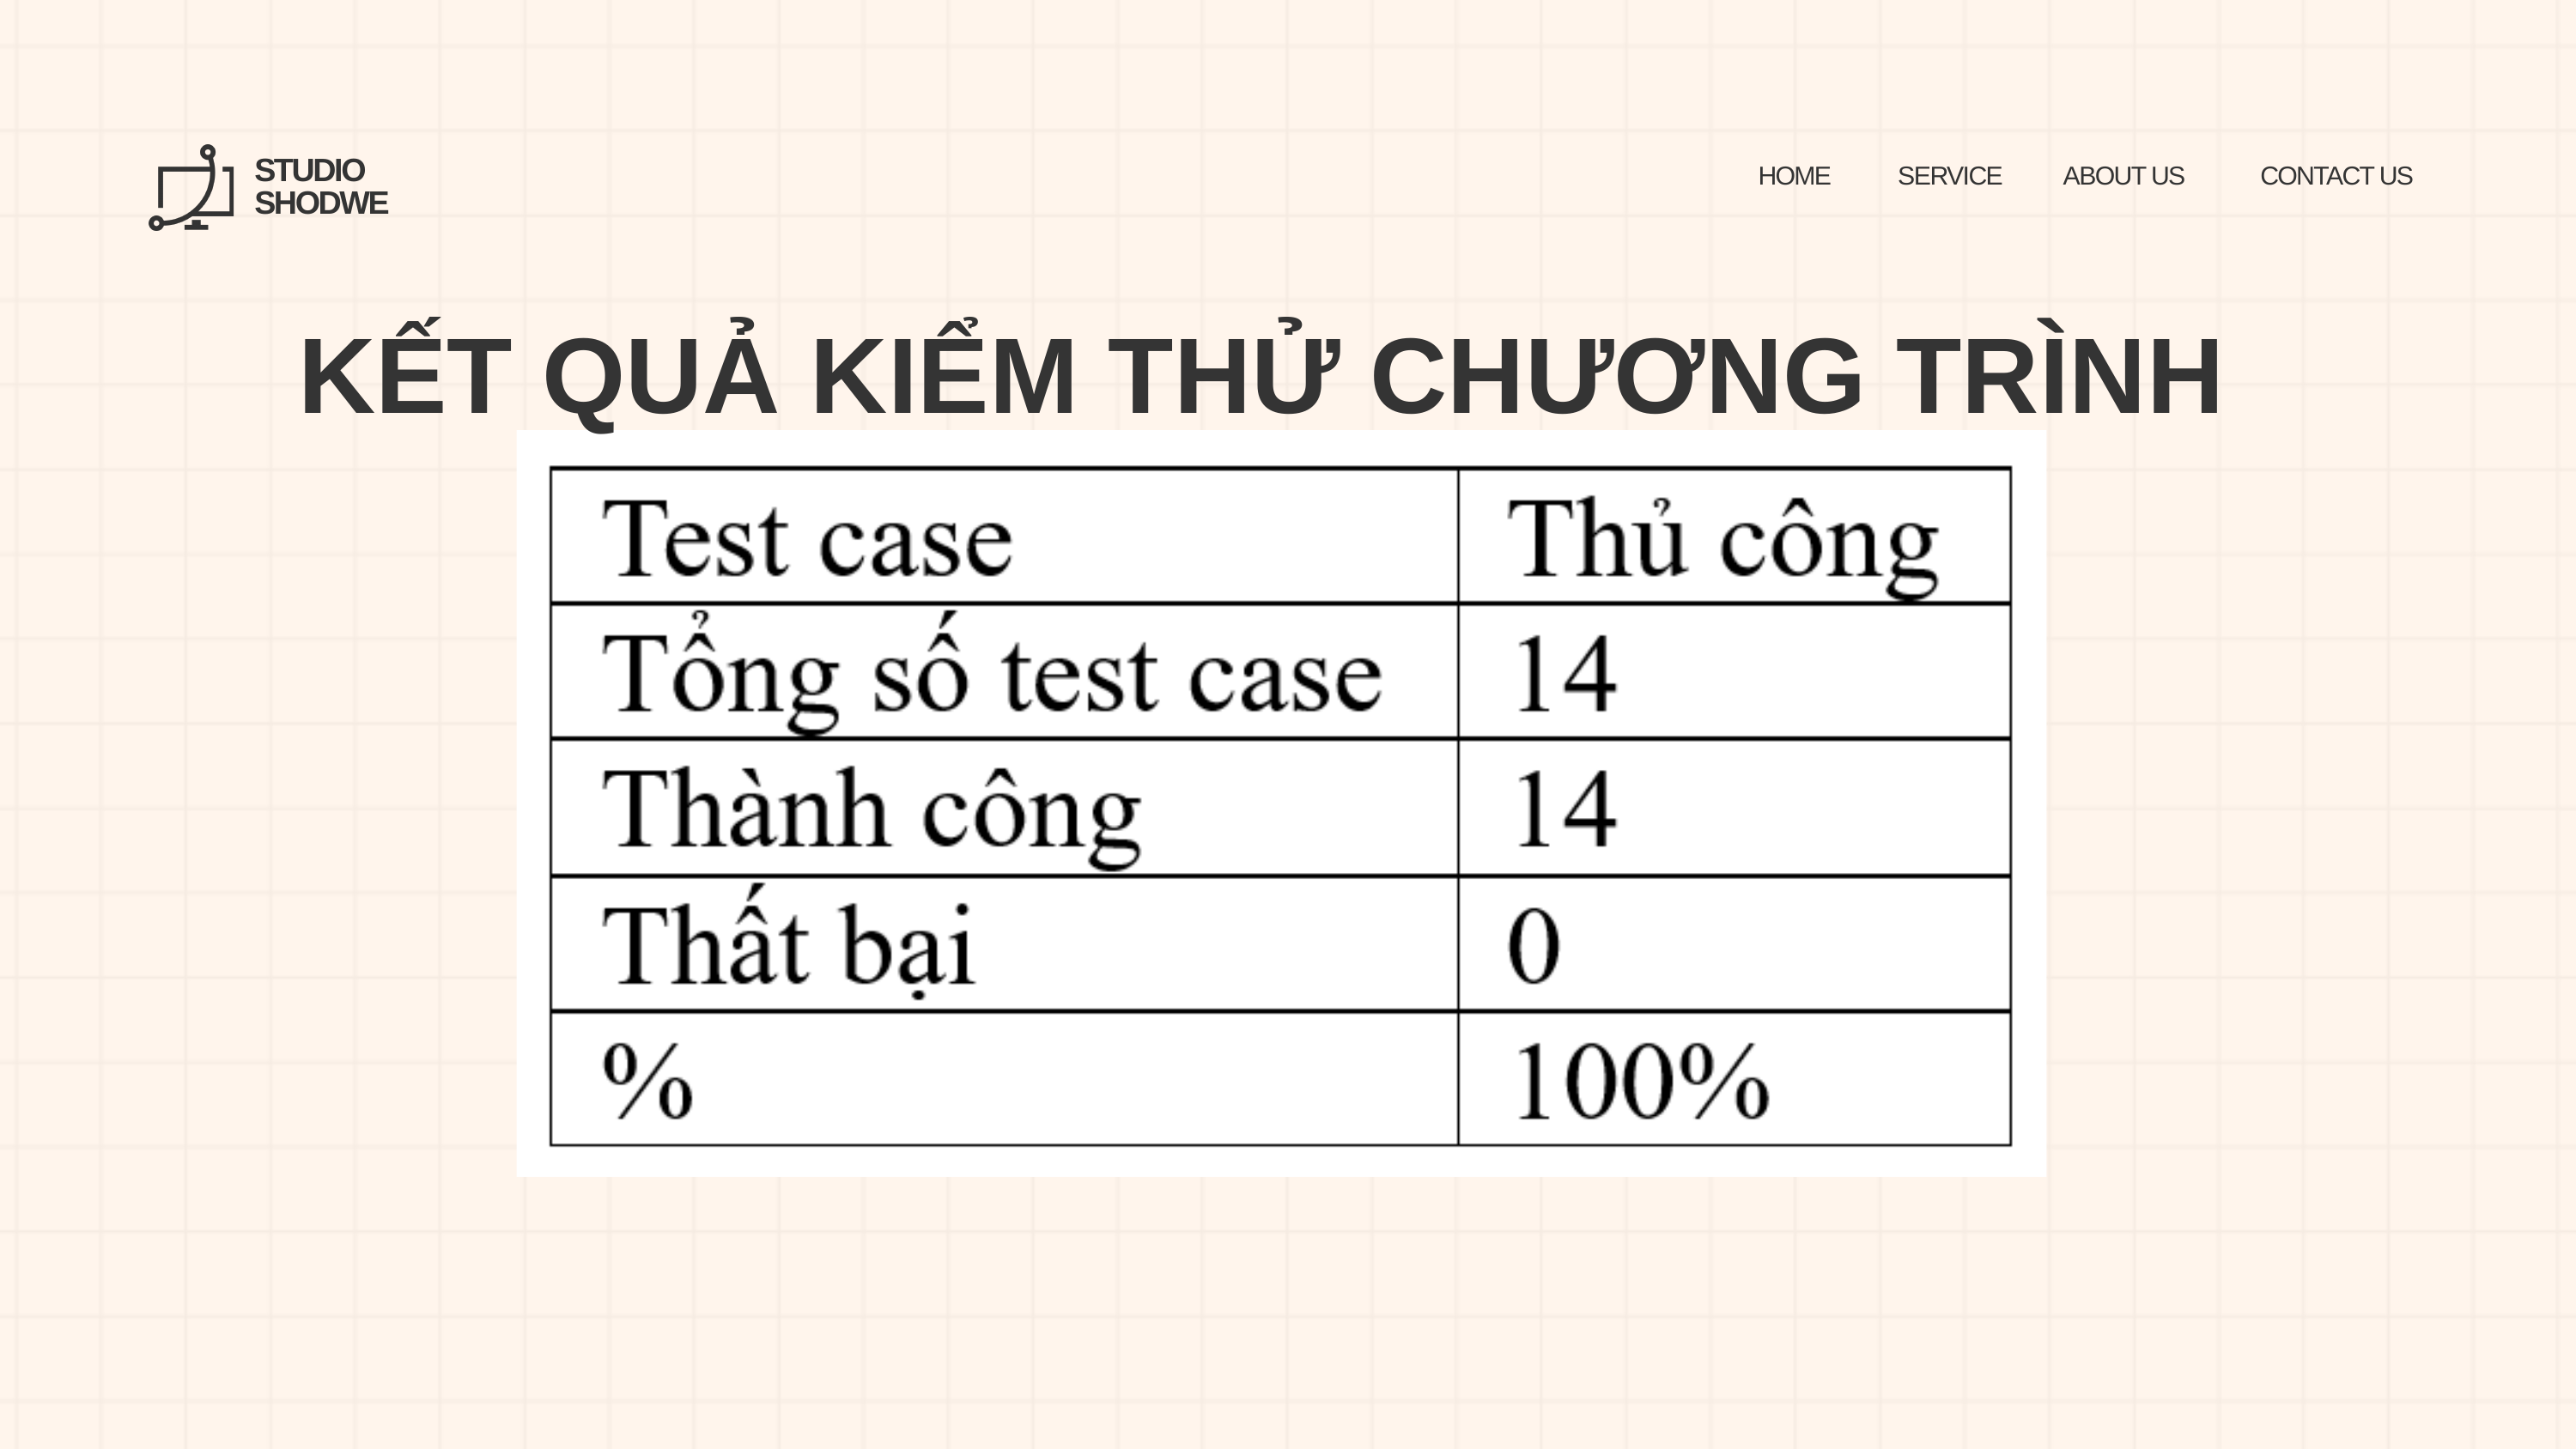

STUDIO SHODWE
HOME
SERVICE
ABOUT US
CONTACT US
KẾT QUẢ KIỂM THỬ CHƯƠNG TRÌNH